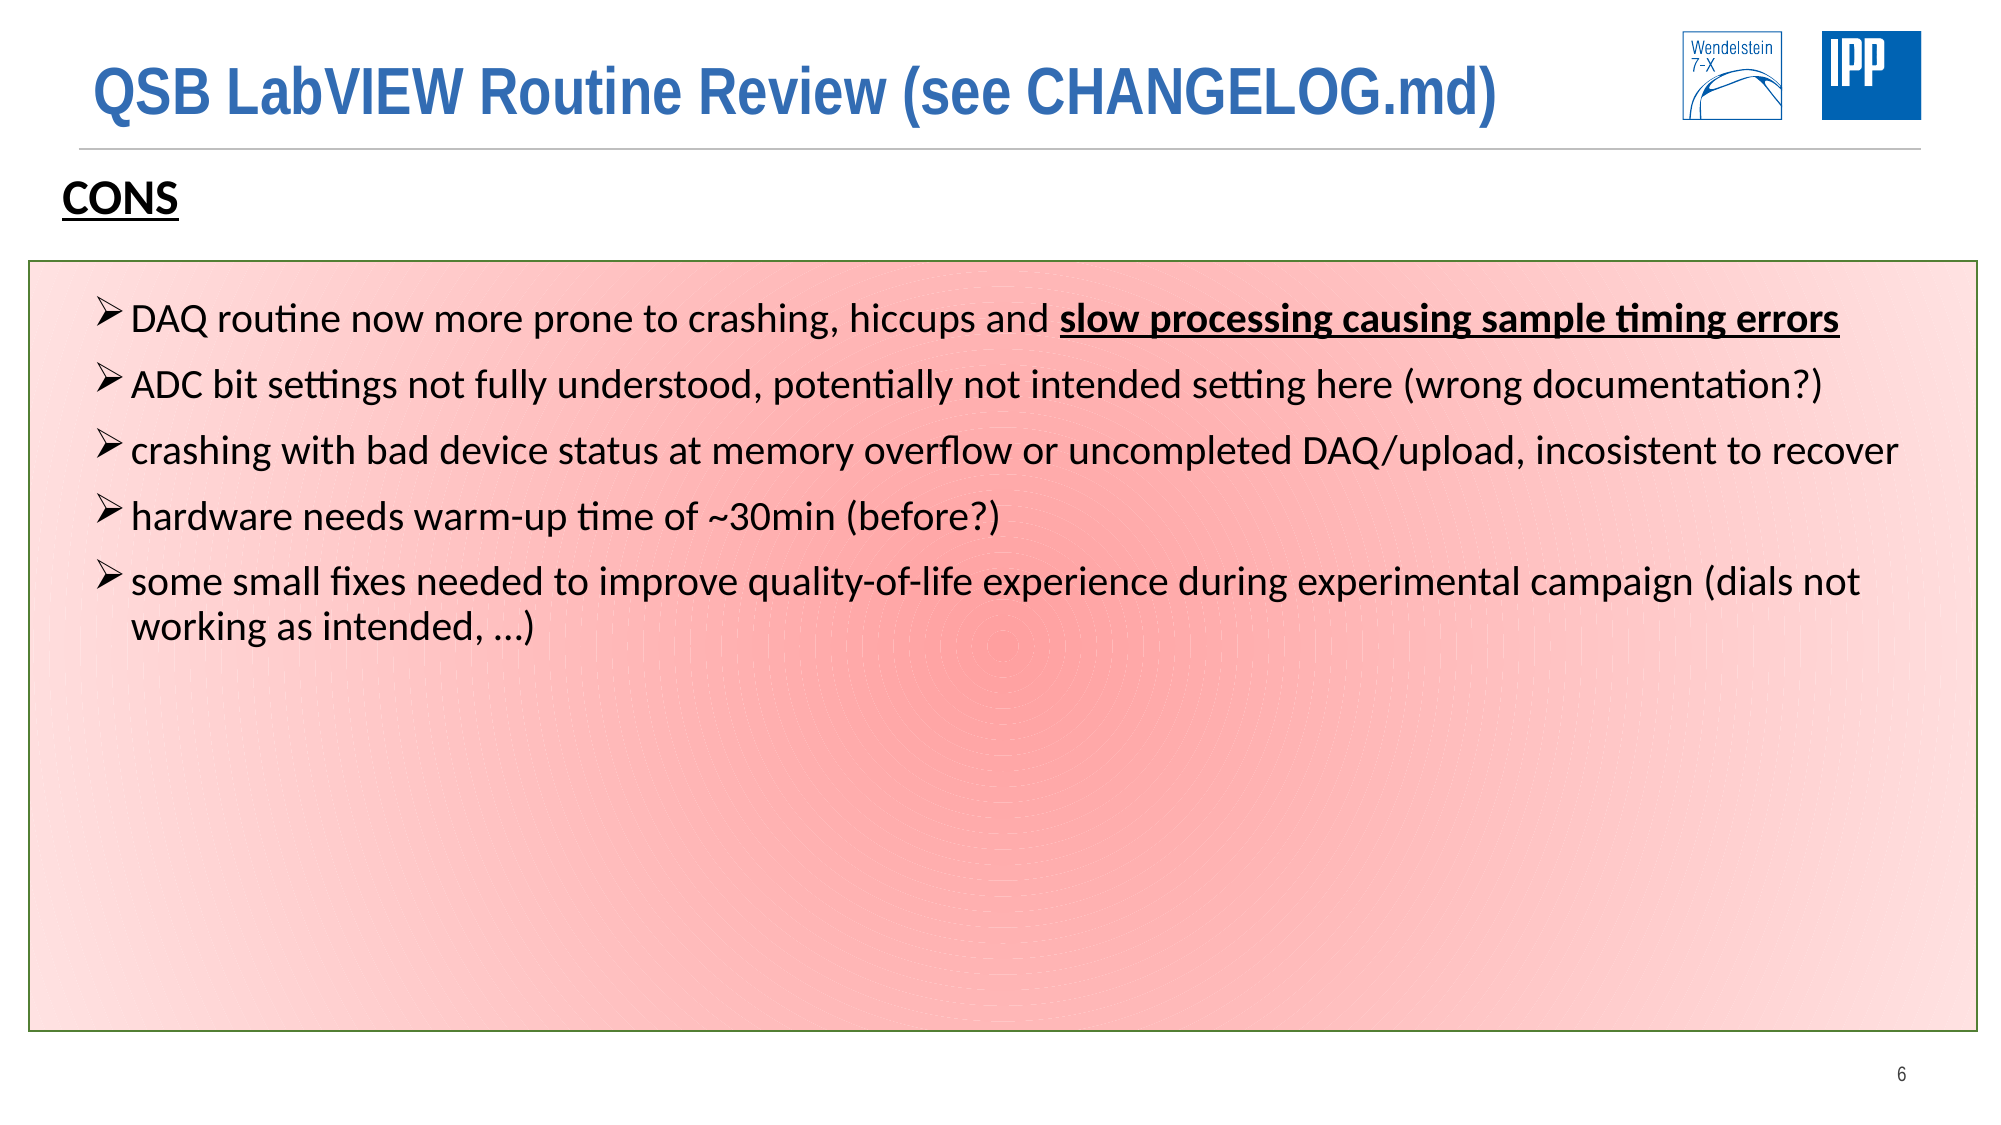

# QSB LabVIEW Routine Review (see CHANGELOG.md)
CONS

DAQ routine now more prone to crashing, hiccups and slow processing causing sample timing errors
ADC bit settings not fully understood, potentially not intended setting here (wrong documentation?)
crashing with bad device status at memory overflow or uncompleted DAQ/upload, incosistent to recover
hardware needs warm-up time of ~30min (before?)
some small fixes needed to improve quality-of-life experience during experimental campaign (dials not working as intended, …)

6